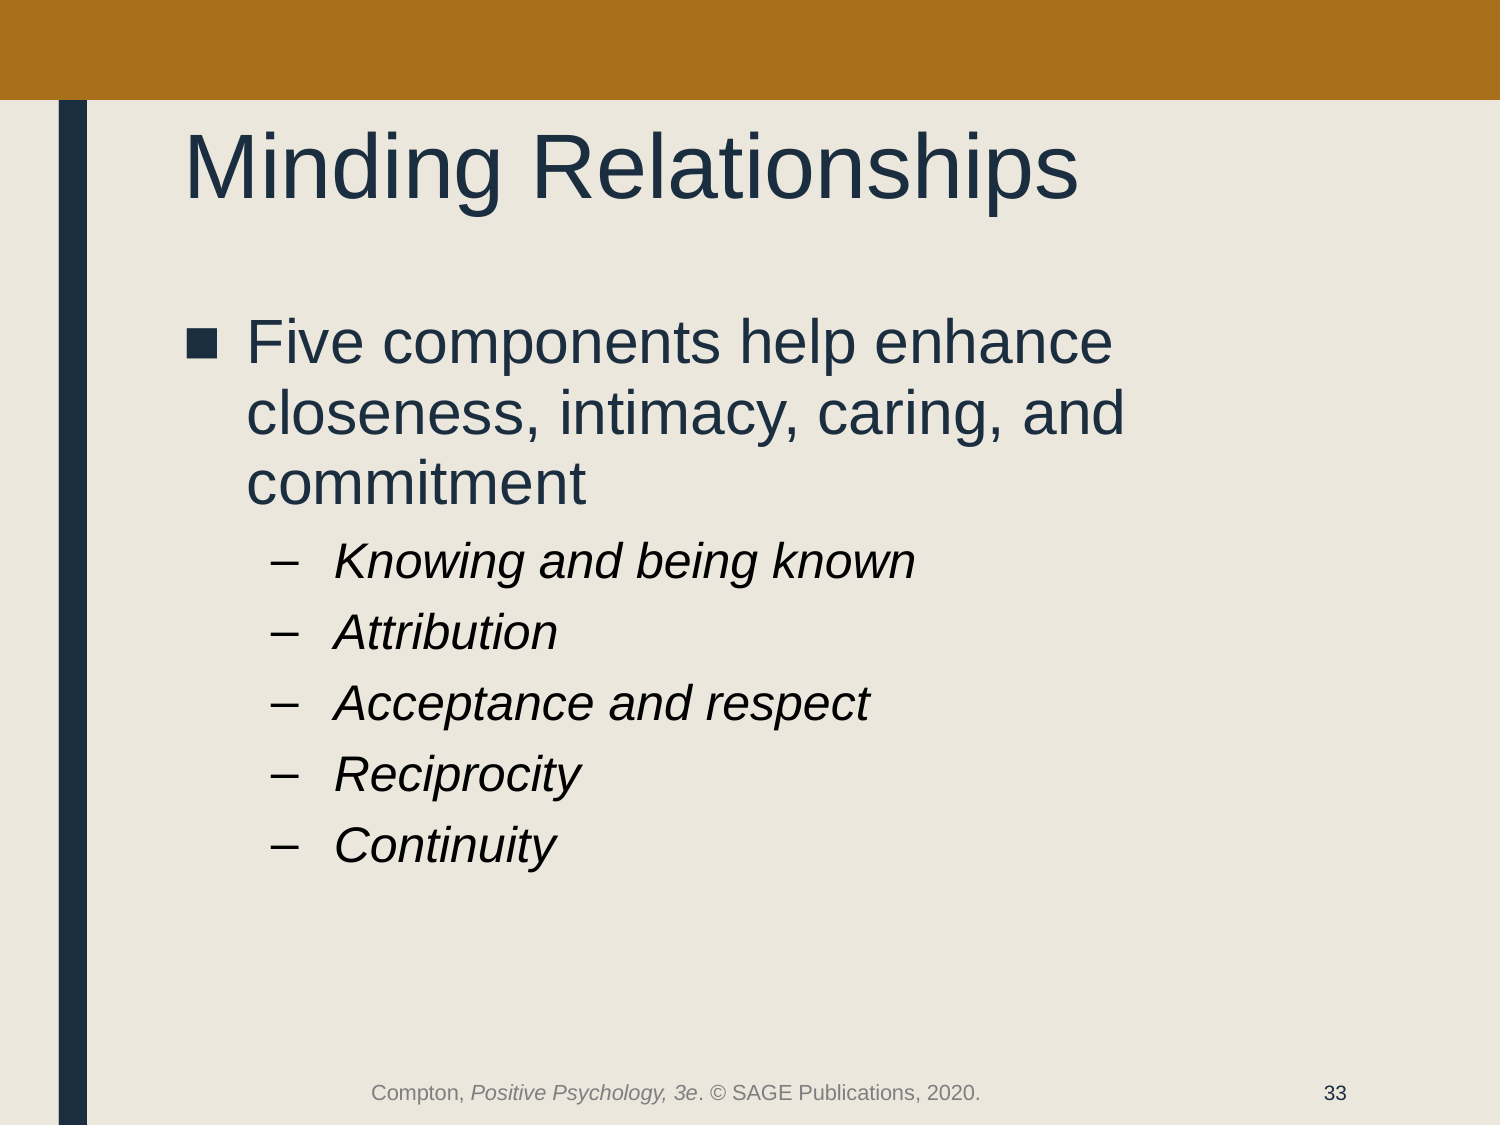

# Minding Relationships
Five components help enhance closeness, intimacy, caring, and commitment
Knowing and being known
Attribution
Acceptance and respect
Reciprocity
Continuity

Compton, Positive Psychology, 3e. © SAGE Publications, 2020.
33